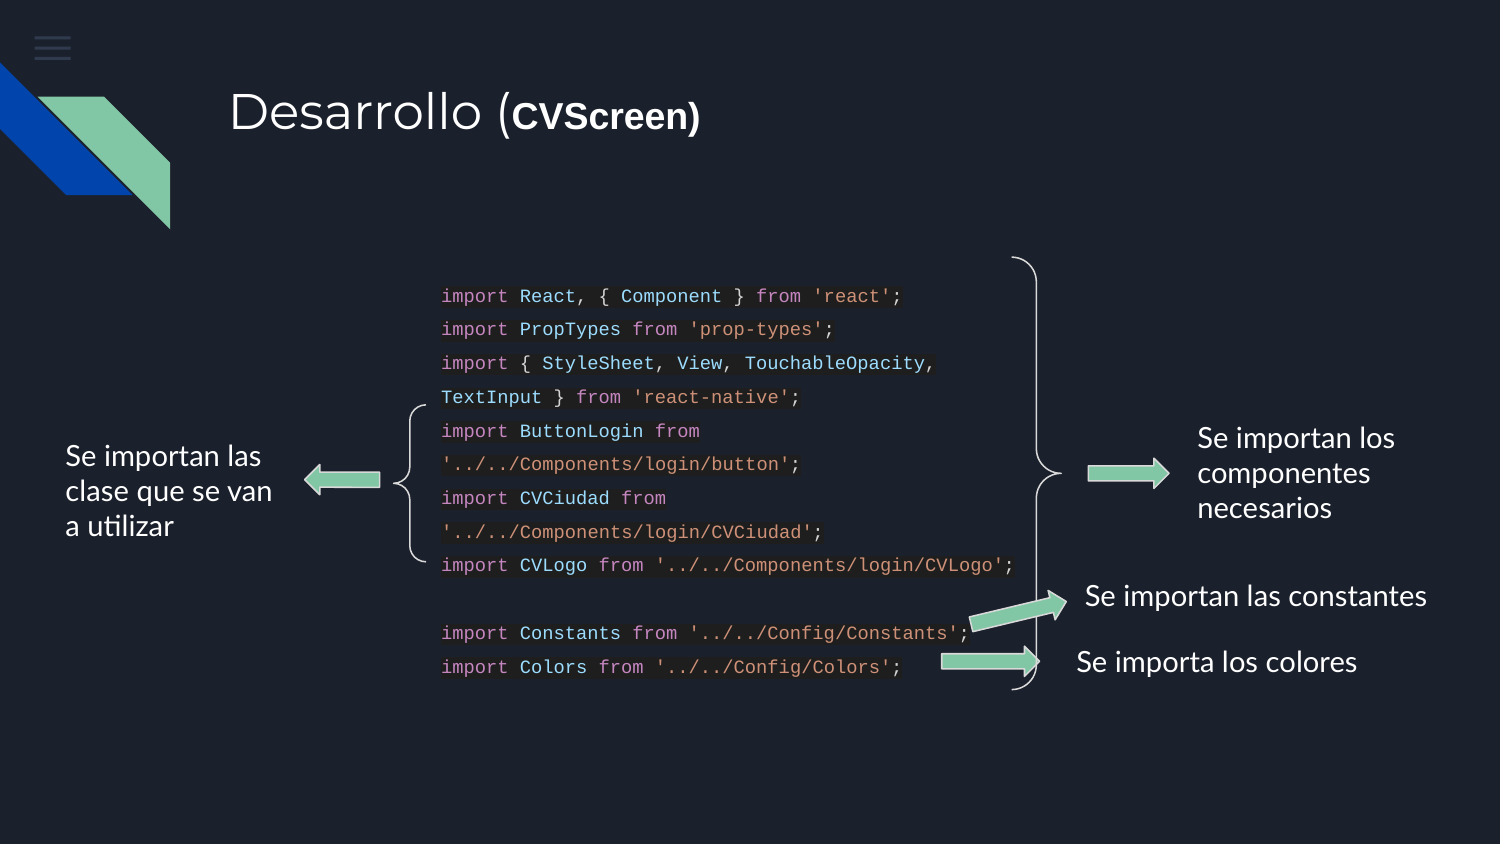

# Desarrollo (CVScreen)
import React, { Component } from 'react';
import PropTypes from 'prop-types';
import { StyleSheet, View, TouchableOpacity, TextInput } from 'react-native';
import ButtonLogin from '../../Components/login/button';
import CVCiudad from '../../Components/login/CVCiudad';
import CVLogo from '../../Components/login/CVLogo';

import Constants from '../../Config/Constants';
import Colors from '../../Config/Colors';

Se importan los componentes necesarios
Se importan las clase que se van a utilizar

Se importan las constantes

Se importa los colores